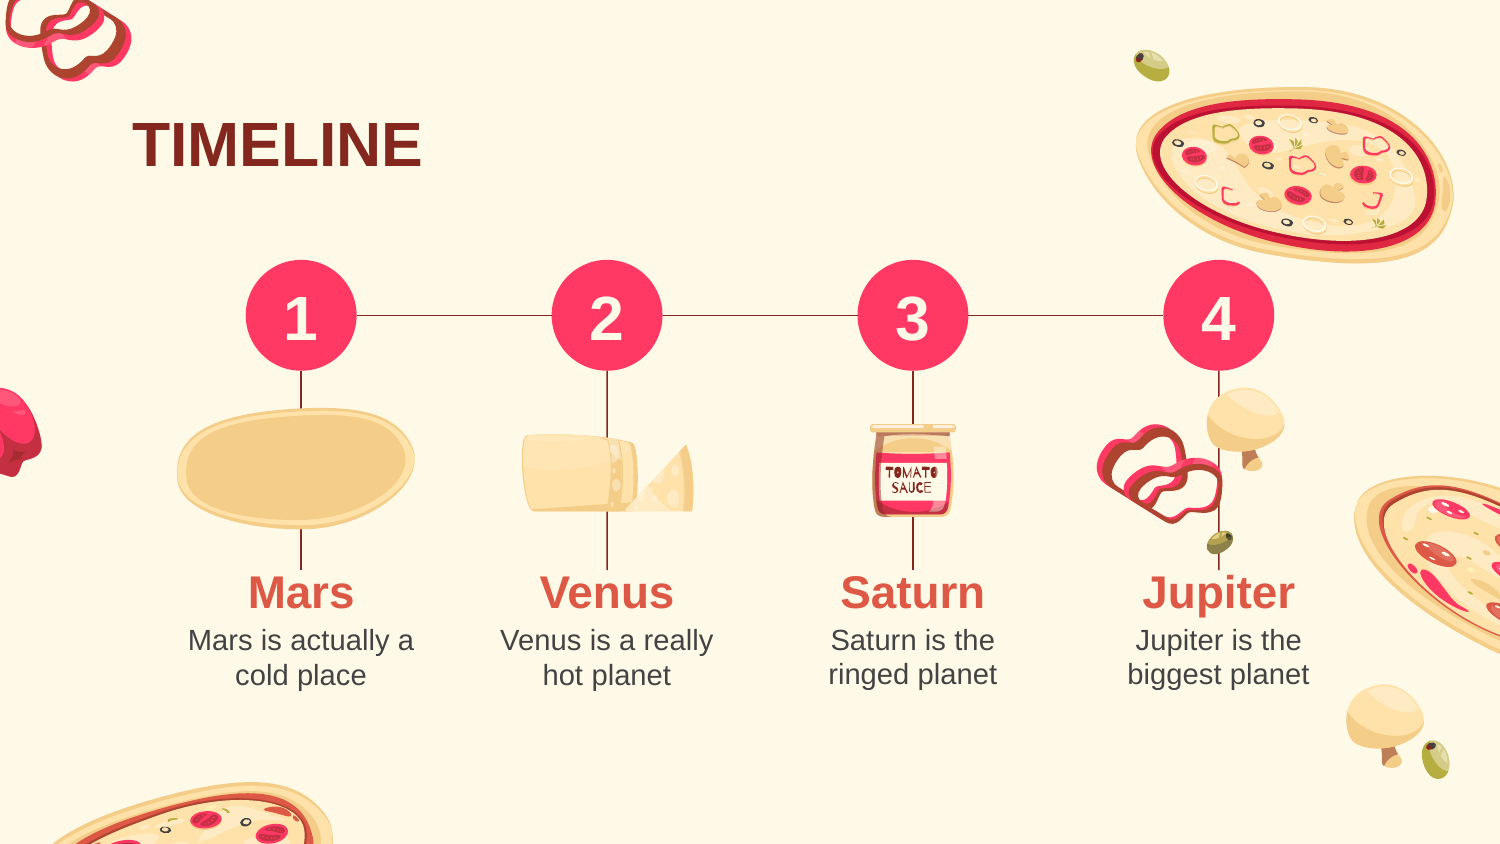

# TIMELINE
1
2
3
4

Venus
Mars
Saturn
Jupiter
Saturn is the ringed planet
Jupiter is the biggest planet
Venus is a really hot planet
Mars is actually a cold place